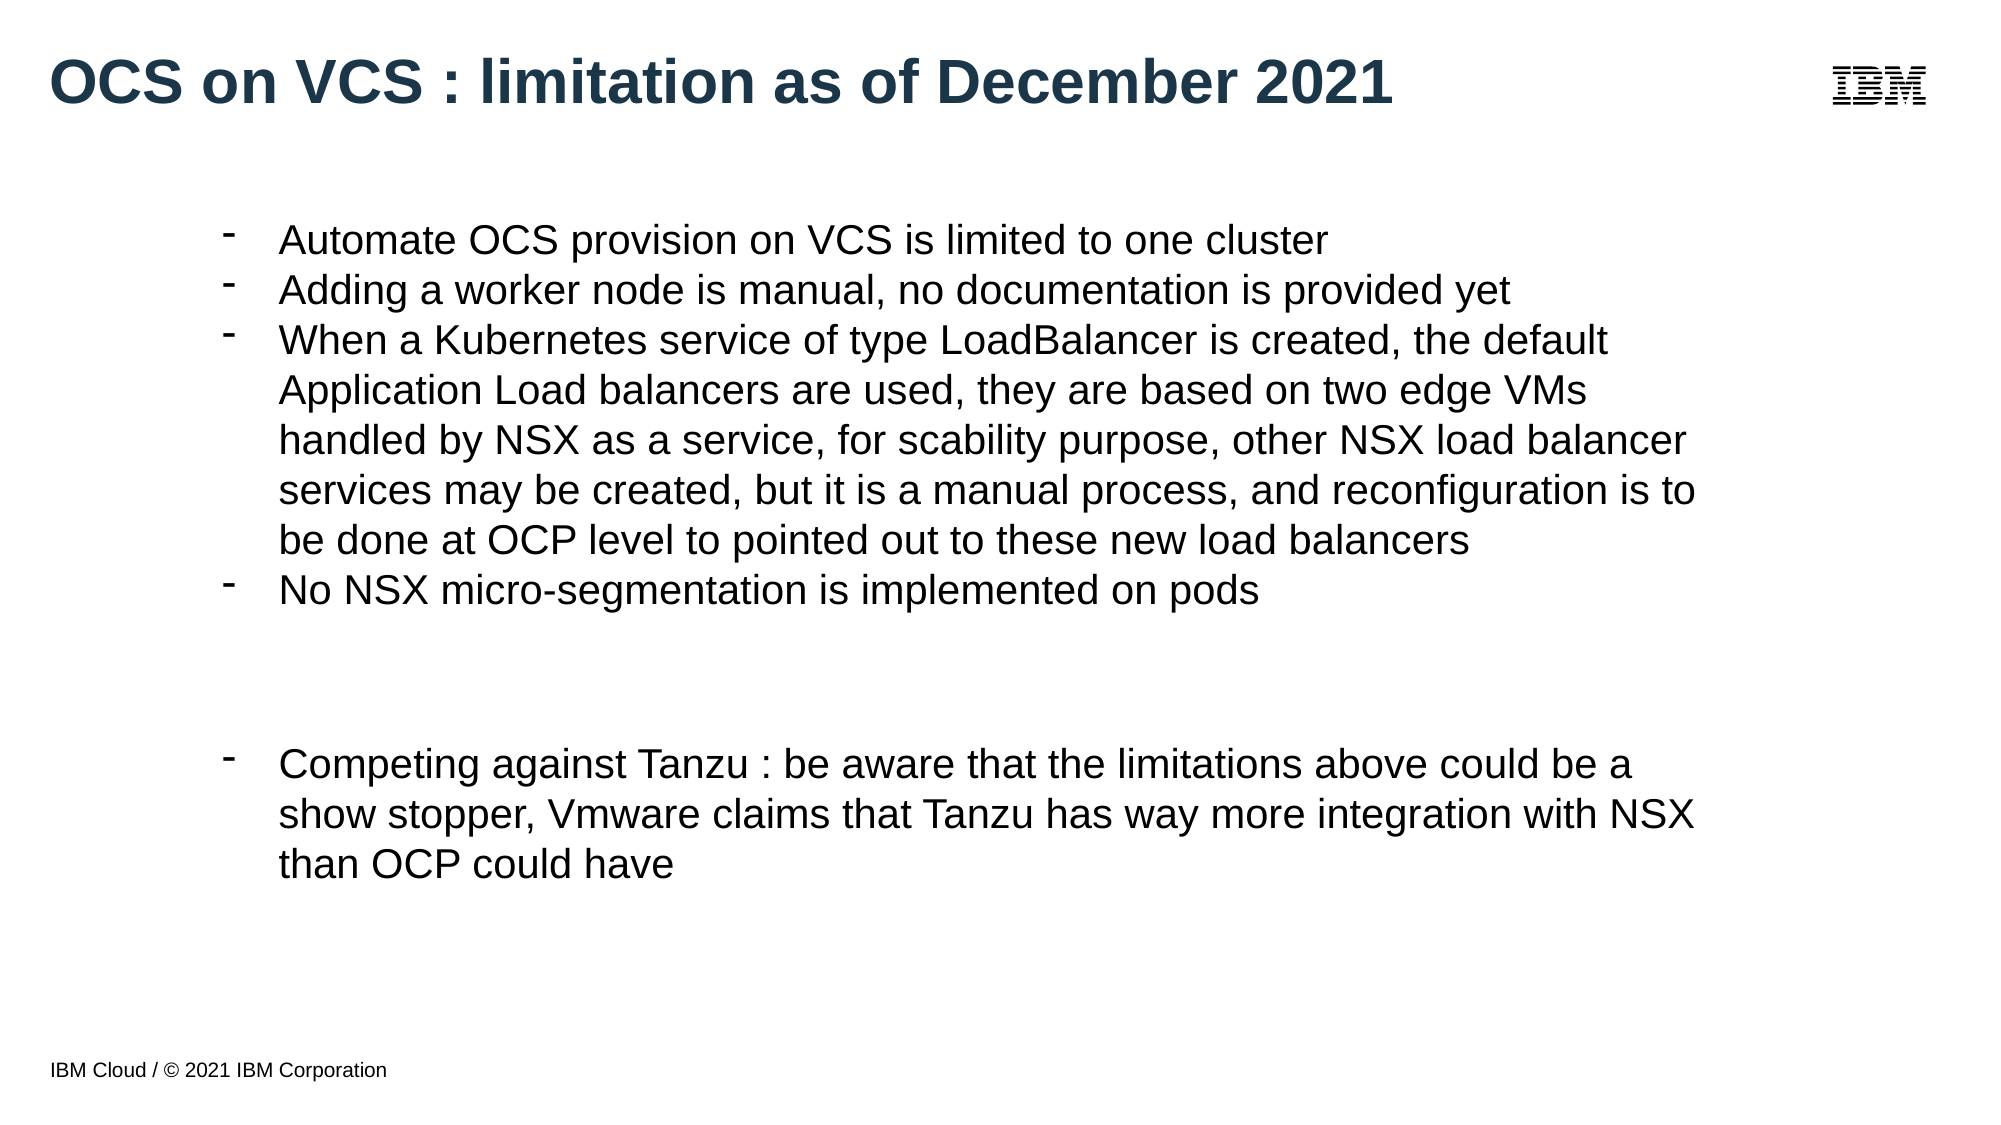

OCS on VCS : limitation as of December 2021
Automate OCS provision on VCS is limited to one cluster
Adding a worker node is manual, no documentation is provided yet
When a Kubernetes service of type LoadBalancer is created, the default Application Load balancers are used, they are based on two edge VMs handled by NSX as a service, for scability purpose, other NSX load balancer services may be created, but it is a manual process, and reconfiguration is to be done at OCP level to pointed out to these new load balancers
No NSX micro-segmentation is implemented on pods
Competing against Tanzu : be aware that the limitations above could be a show stopper, Vmware claims that Tanzu has way more integration with NSX than OCP could have
IBM Cloud / © 2021 IBM Corporation